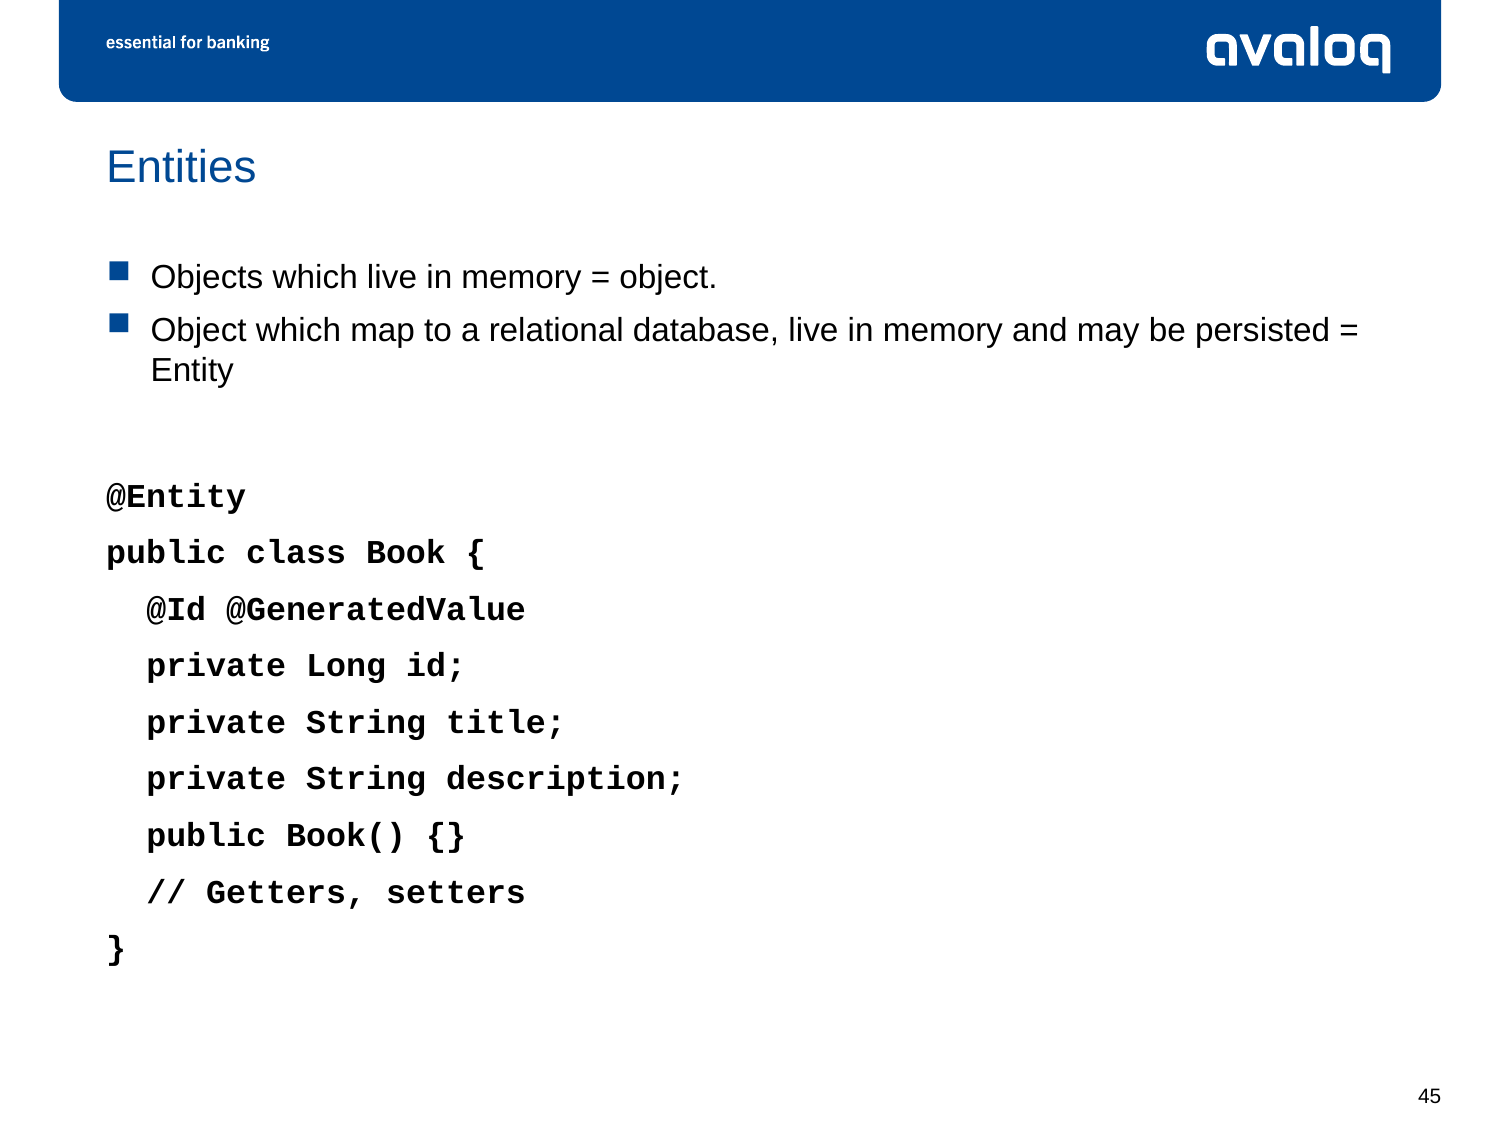

# Entities
Objects which live in memory = object.
Object which map to a relational database, live in memory and may be persisted = Entity

@Entity
public class Book {
  @Id @GeneratedValue
  private Long id;
  private String title;
  private String description;
  public Book() {}
  // Getters, setters
}
45